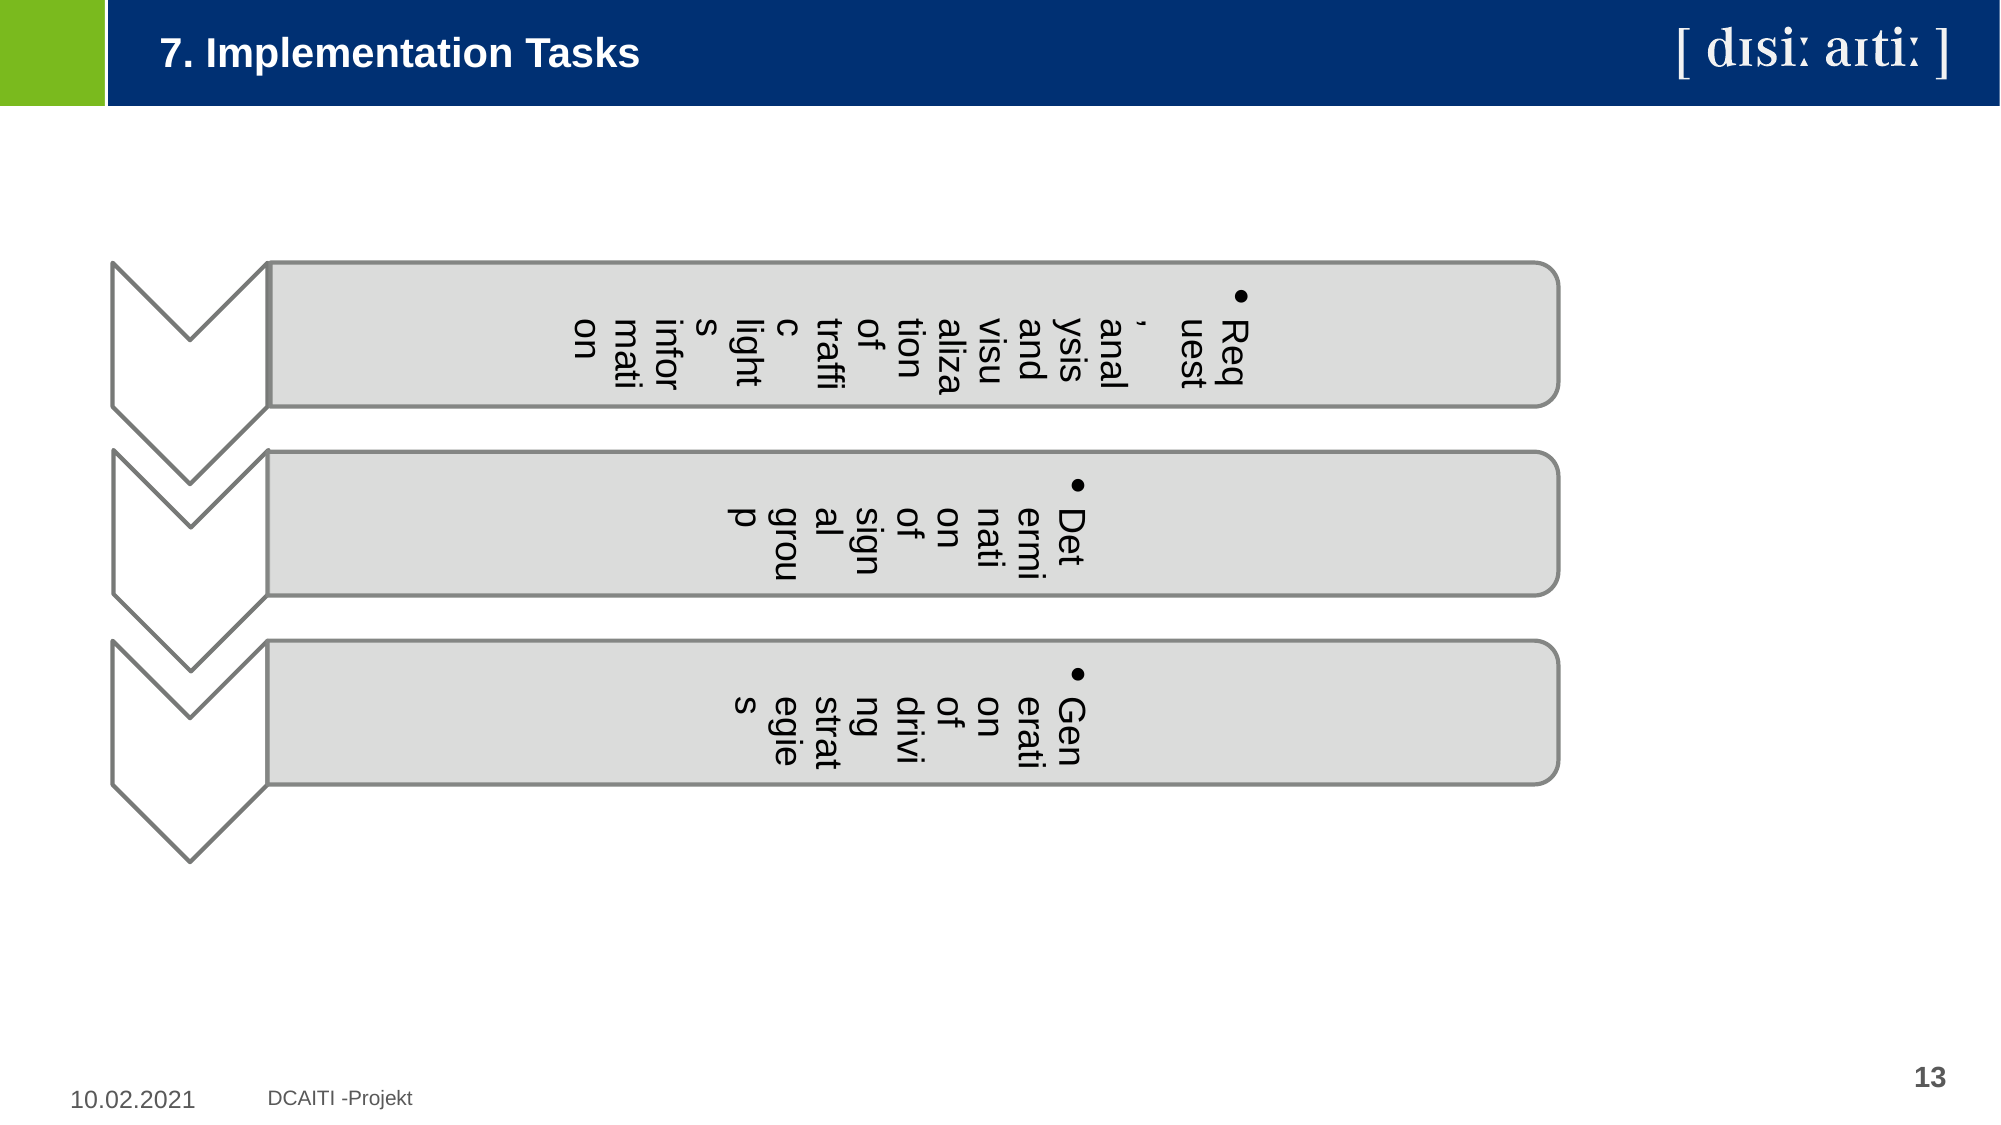

7. Implementation Tasks
Request, analysis and visualization of traffic lights information
Determination of signal group
Generation of driving strategies

13
10.02.2021
DCAITI -Projekt